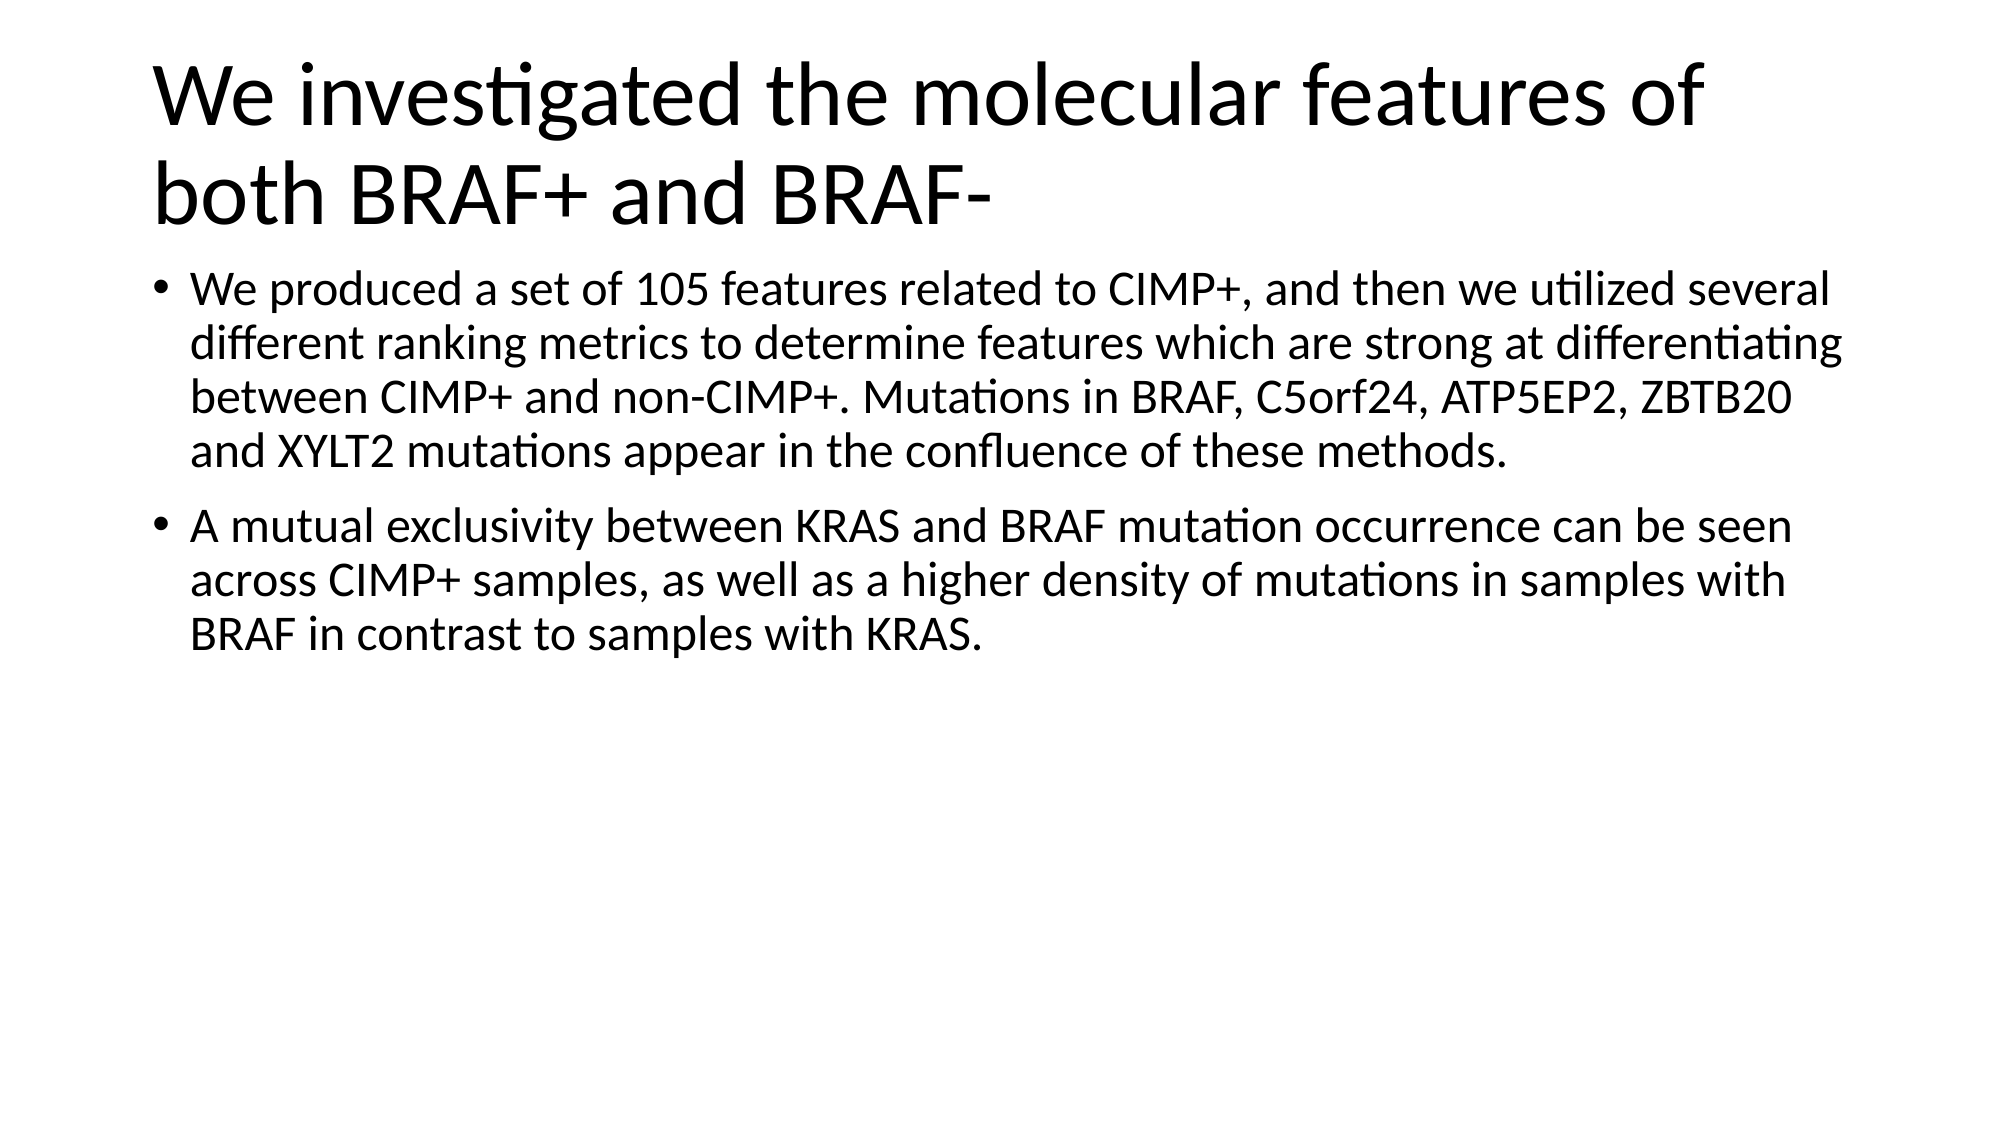

We investigated the molecular features of both BRAF+ and BRAF-
We produced a set of 105 features related to CIMP+, and then we utilized several different ranking metrics to determine features which are strong at differentiating between CIMP+ and non-CIMP+. Mutations in BRAF, C5orf24, ATP5EP2, ZBTB20 and XYLT2 mutations appear in the confluence of these methods.
A mutual exclusivity between KRAS and BRAF mutation occurrence can be seen across CIMP+ samples, as well as a higher density of mutations in samples with BRAF in contrast to samples with KRAS.